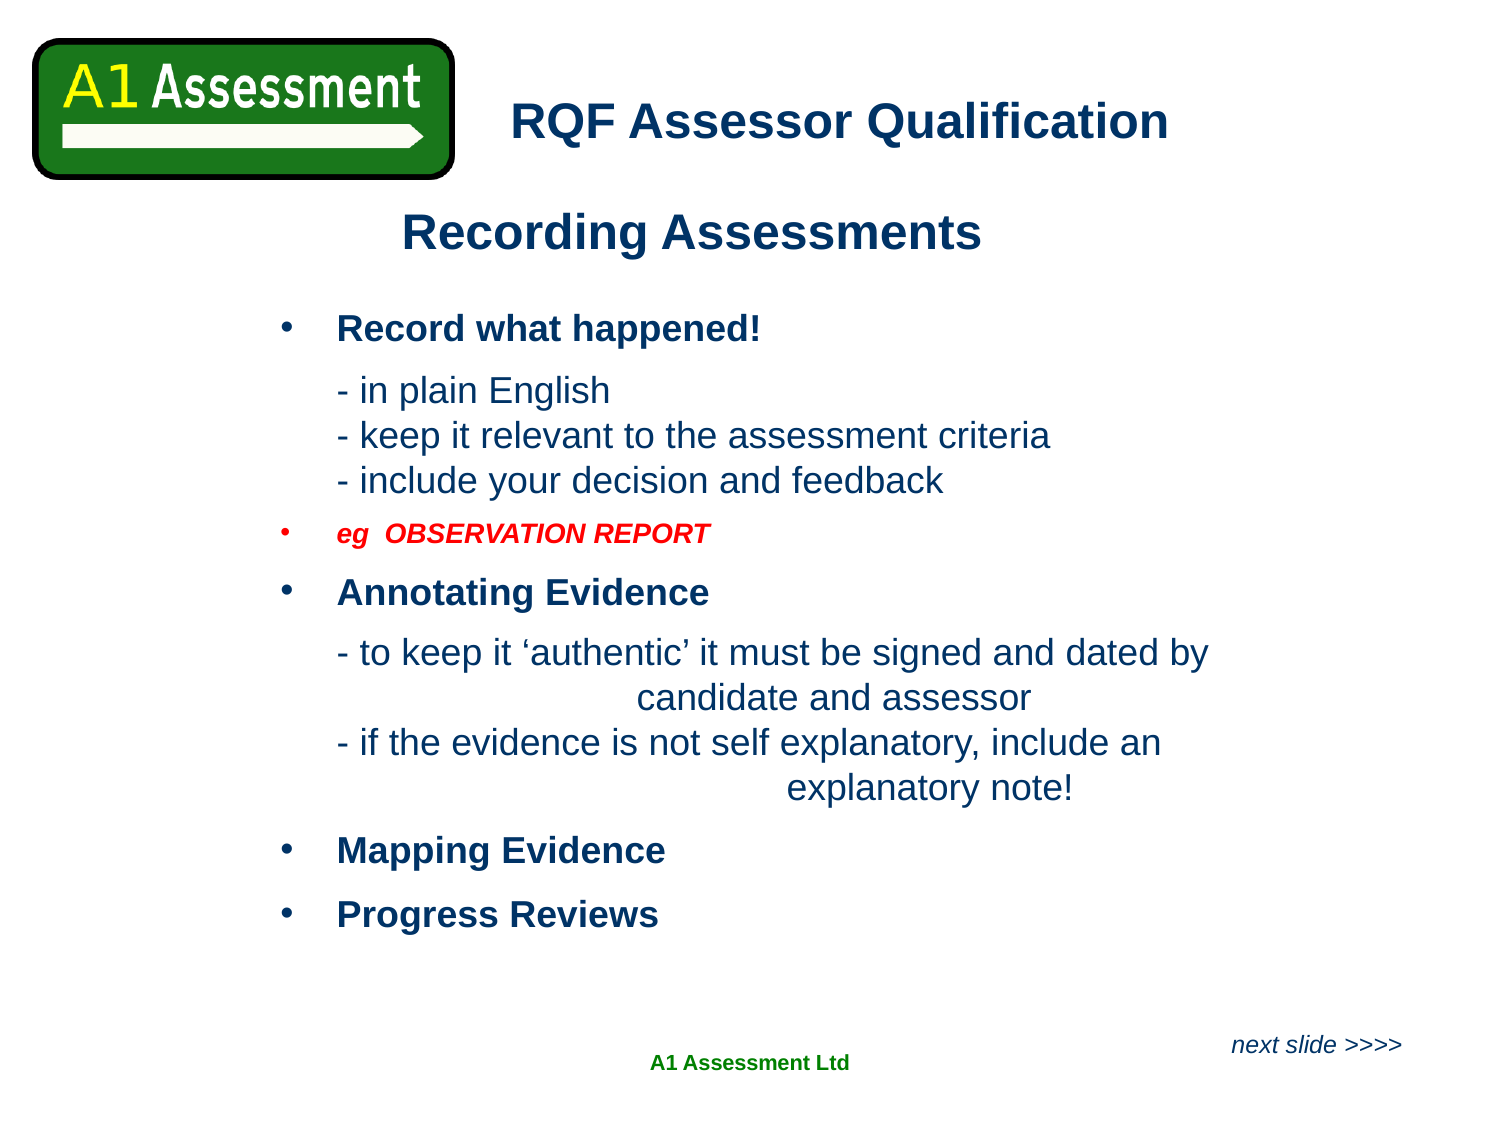

RQF Assessor Qualification
# Recording Assessments
Record what happened!
- in plain English
- keep it relevant to the assessment criteria
- include your decision and feedback
eg  OBSERVATION REPORT
Annotating Evidence
- to keep it ‘authentic’ it must be signed and dated by 		candidate and assessor
- if the evidence is not self explanatory, include an 			explanatory note!
Mapping Evidence
Progress Reviews

next slide >>>>
A1 Assessment Ltd